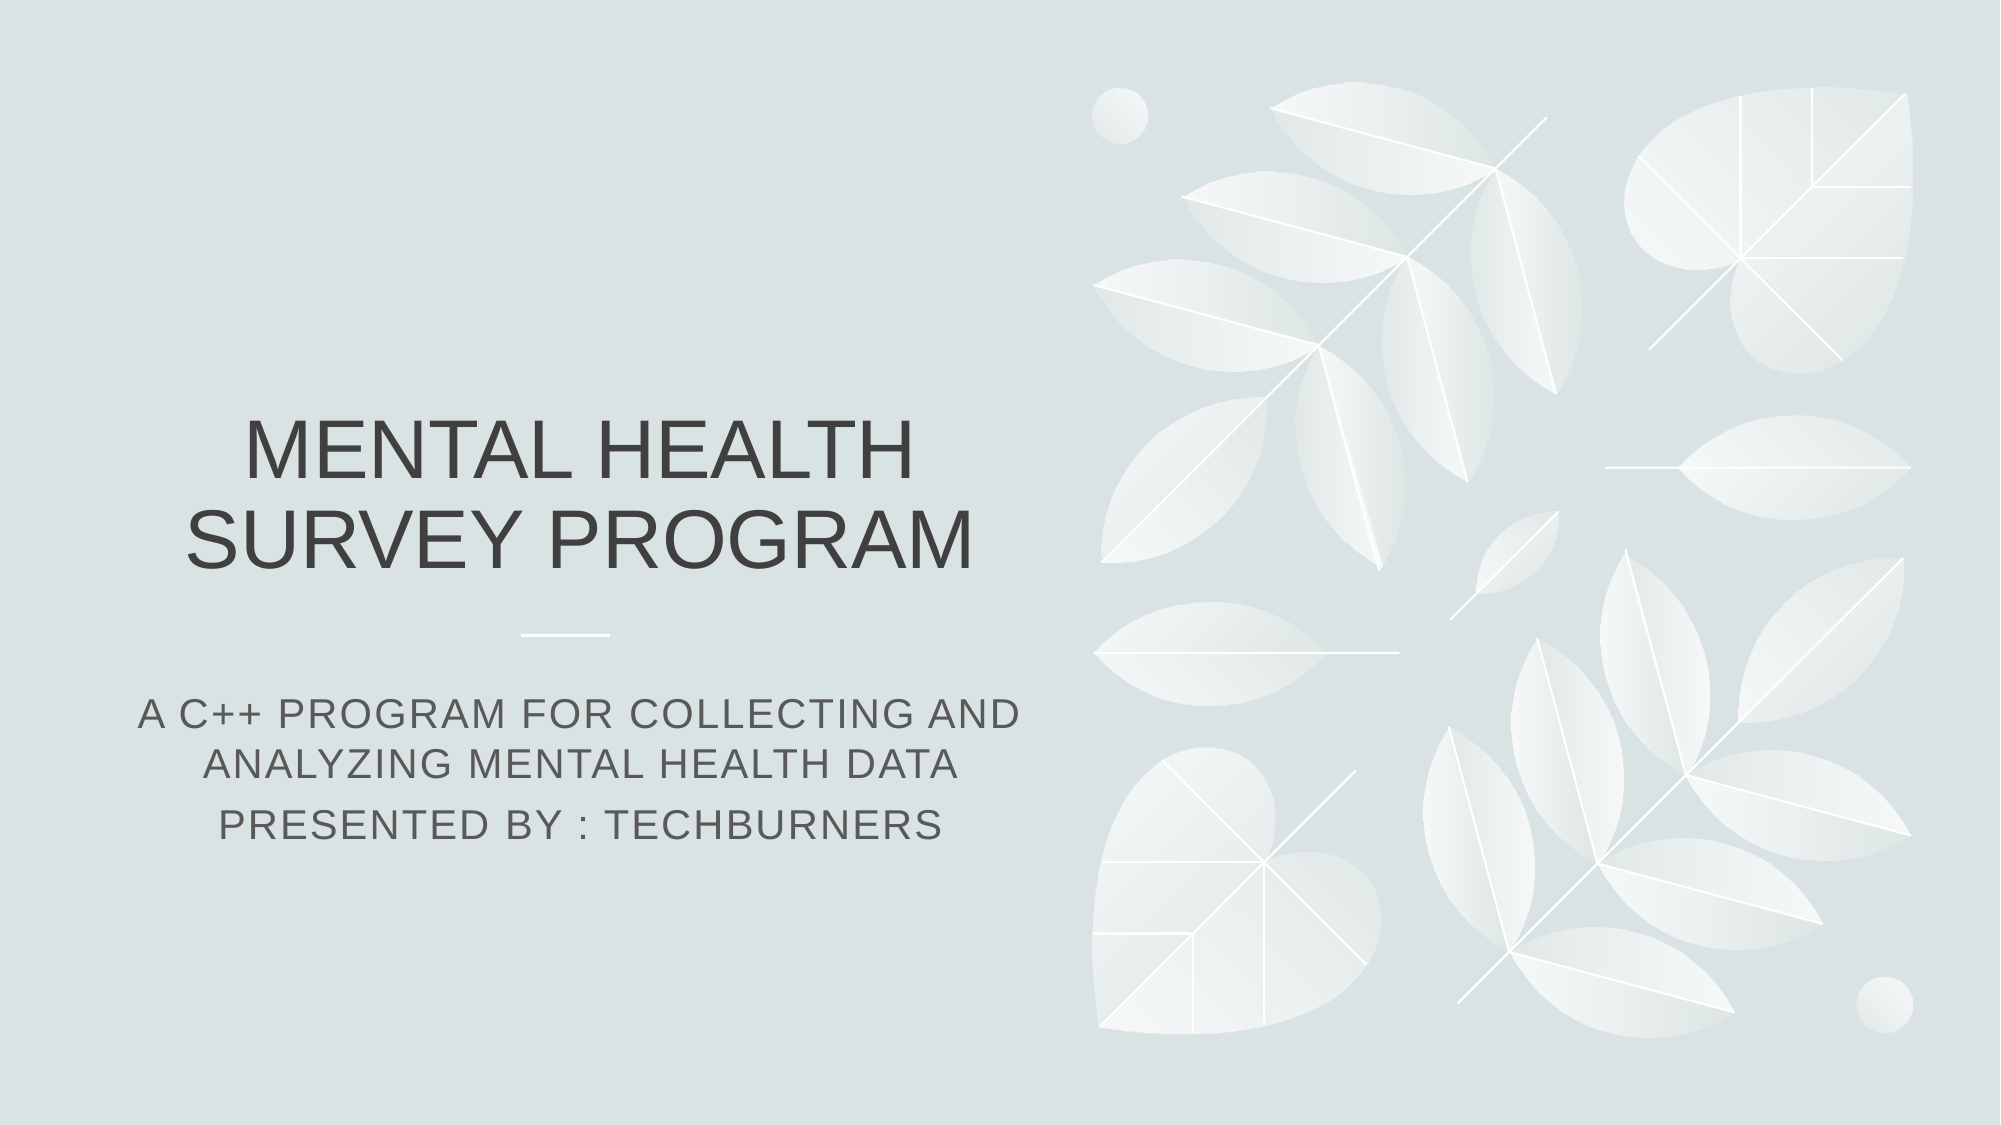

# Mental Health Survey Program
A C++ Program for Collecting and Analyzing Mental Health Data
Presented by : Techburners